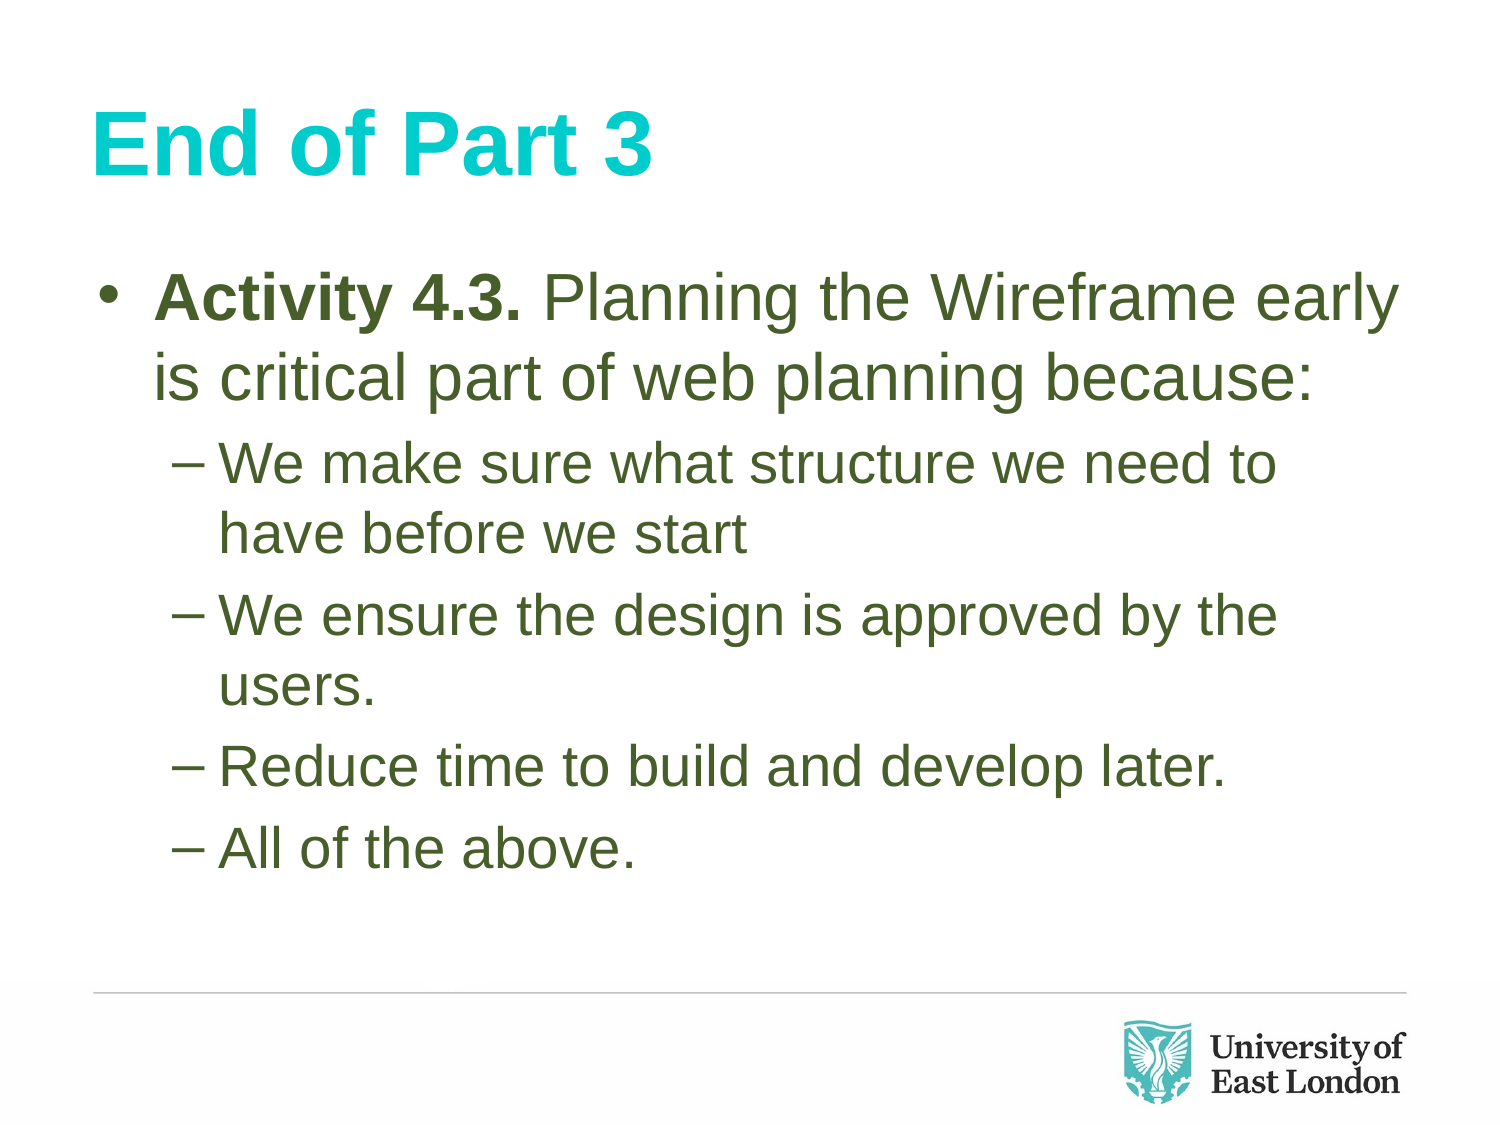

# End of Part 3
Activity 4.3. Planning the Wireframe early is critical part of web planning because:
We make sure what structure we need to have before we start
We ensure the design is approved by the users.
Reduce time to build and develop later.
All of the above.